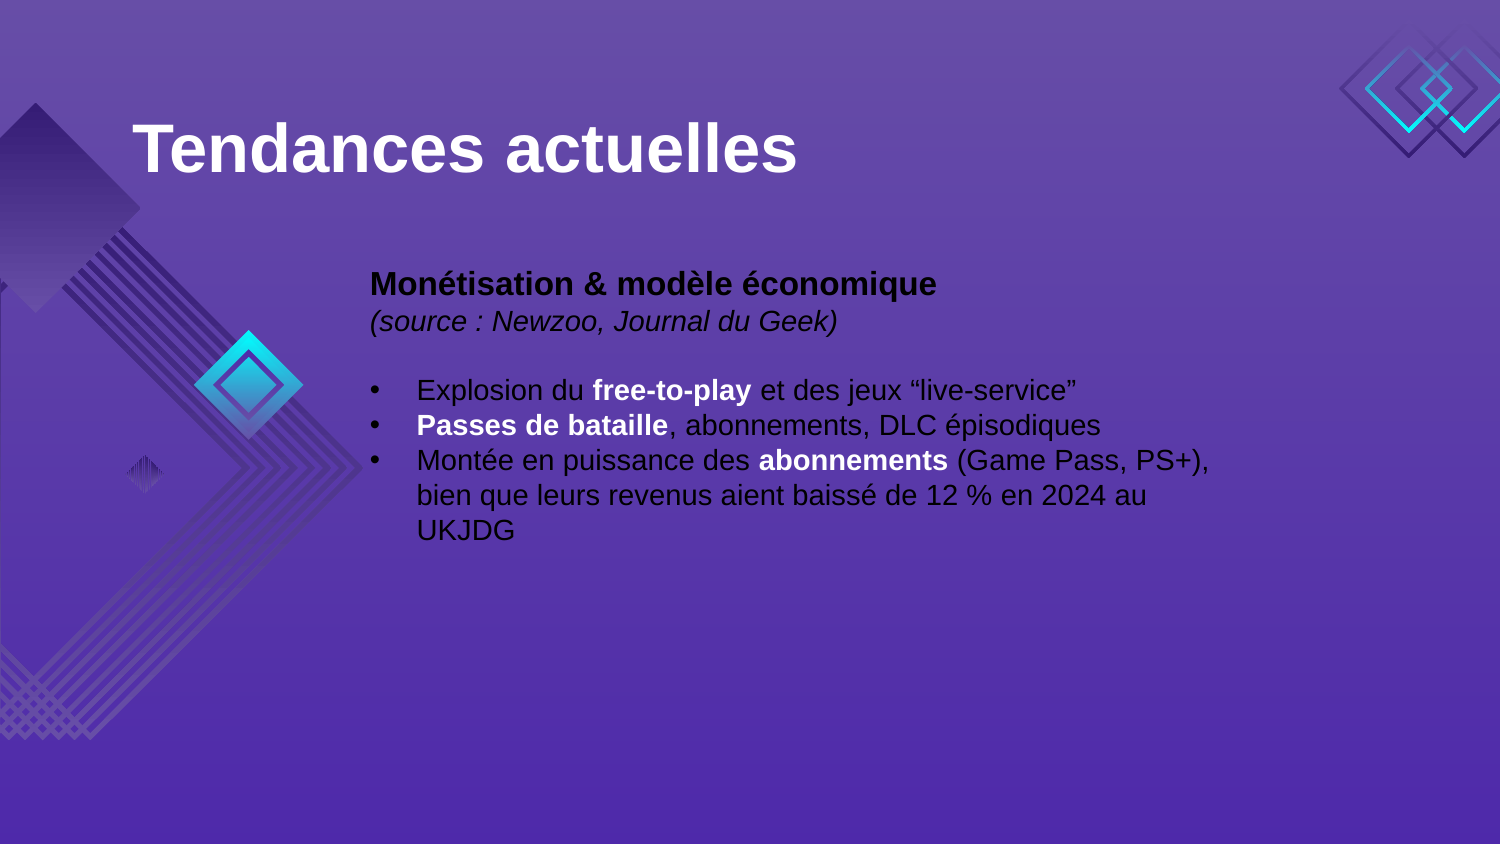

# Tendances actuelles
Monétisation & modèle économique
(source : Newzoo, Journal du Geek)

Explosion du free-to-play et des jeux “live-service”
Passes de bataille, abonnements, DLC épisodiques
Montée en puissance des abonnements (Game Pass, PS+), bien que leurs revenus aient baissé de 12 % en 2024 au UKJDG